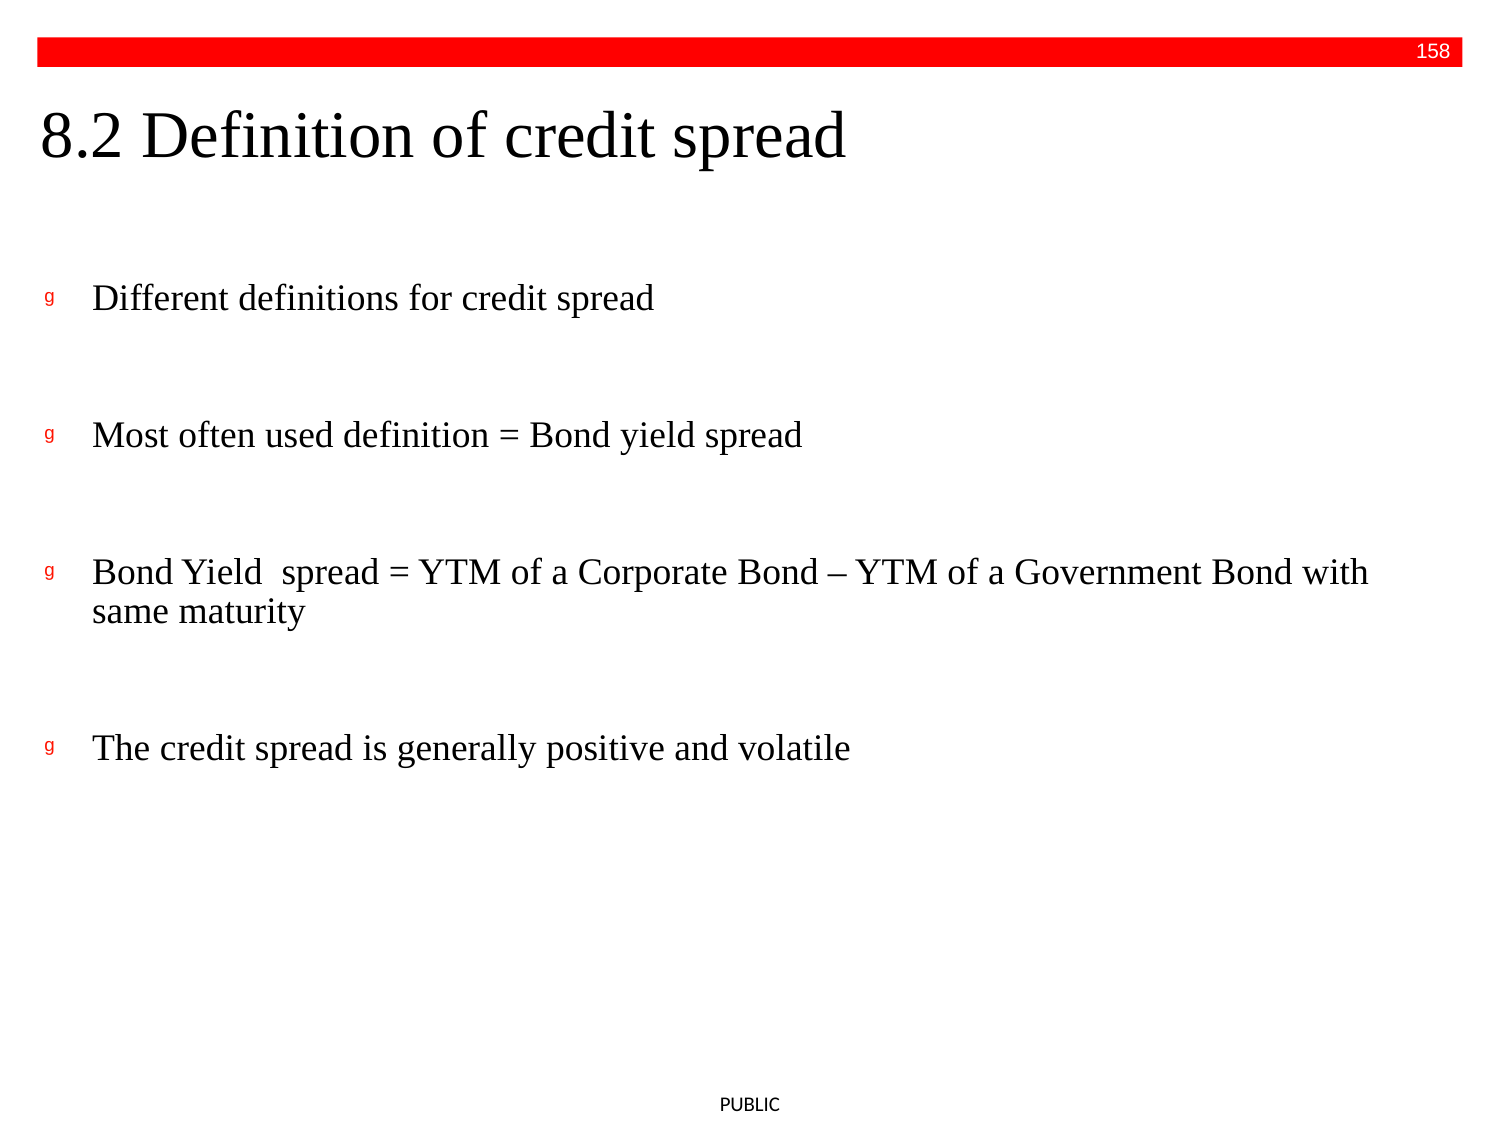

8.2 Definition of credit spread

Different definitions for credit spread

Most often used definition = Bond yield spread

Bond Yield  spread = YTM of a Corporate Bond – YTM of a Government Bond with same maturity

The credit spread is generally positive and volatile